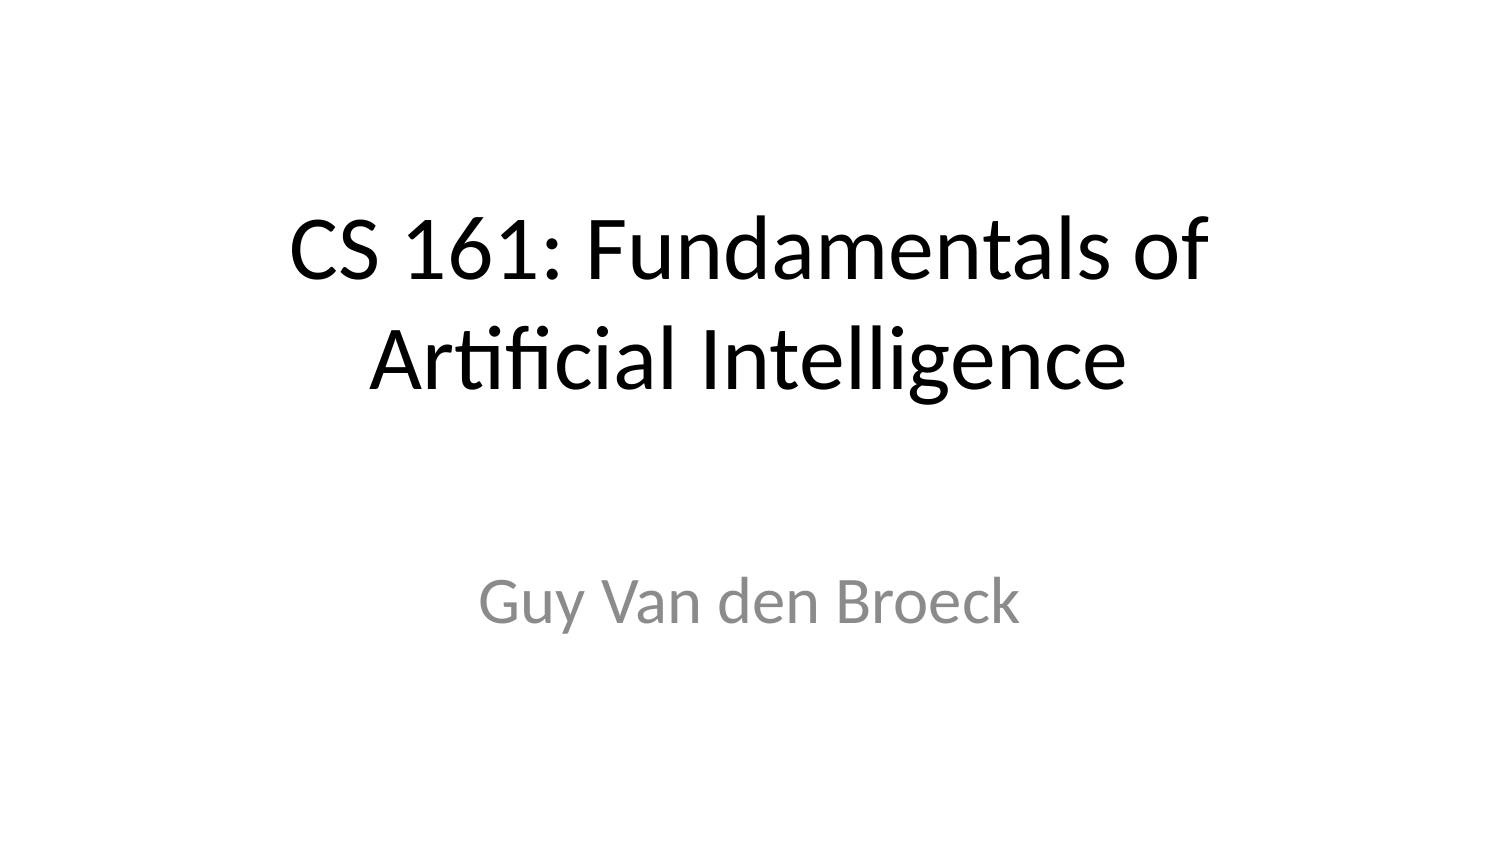

CS 161: Fundamentals of Artificial Intelligence
Guy Van den Broeck